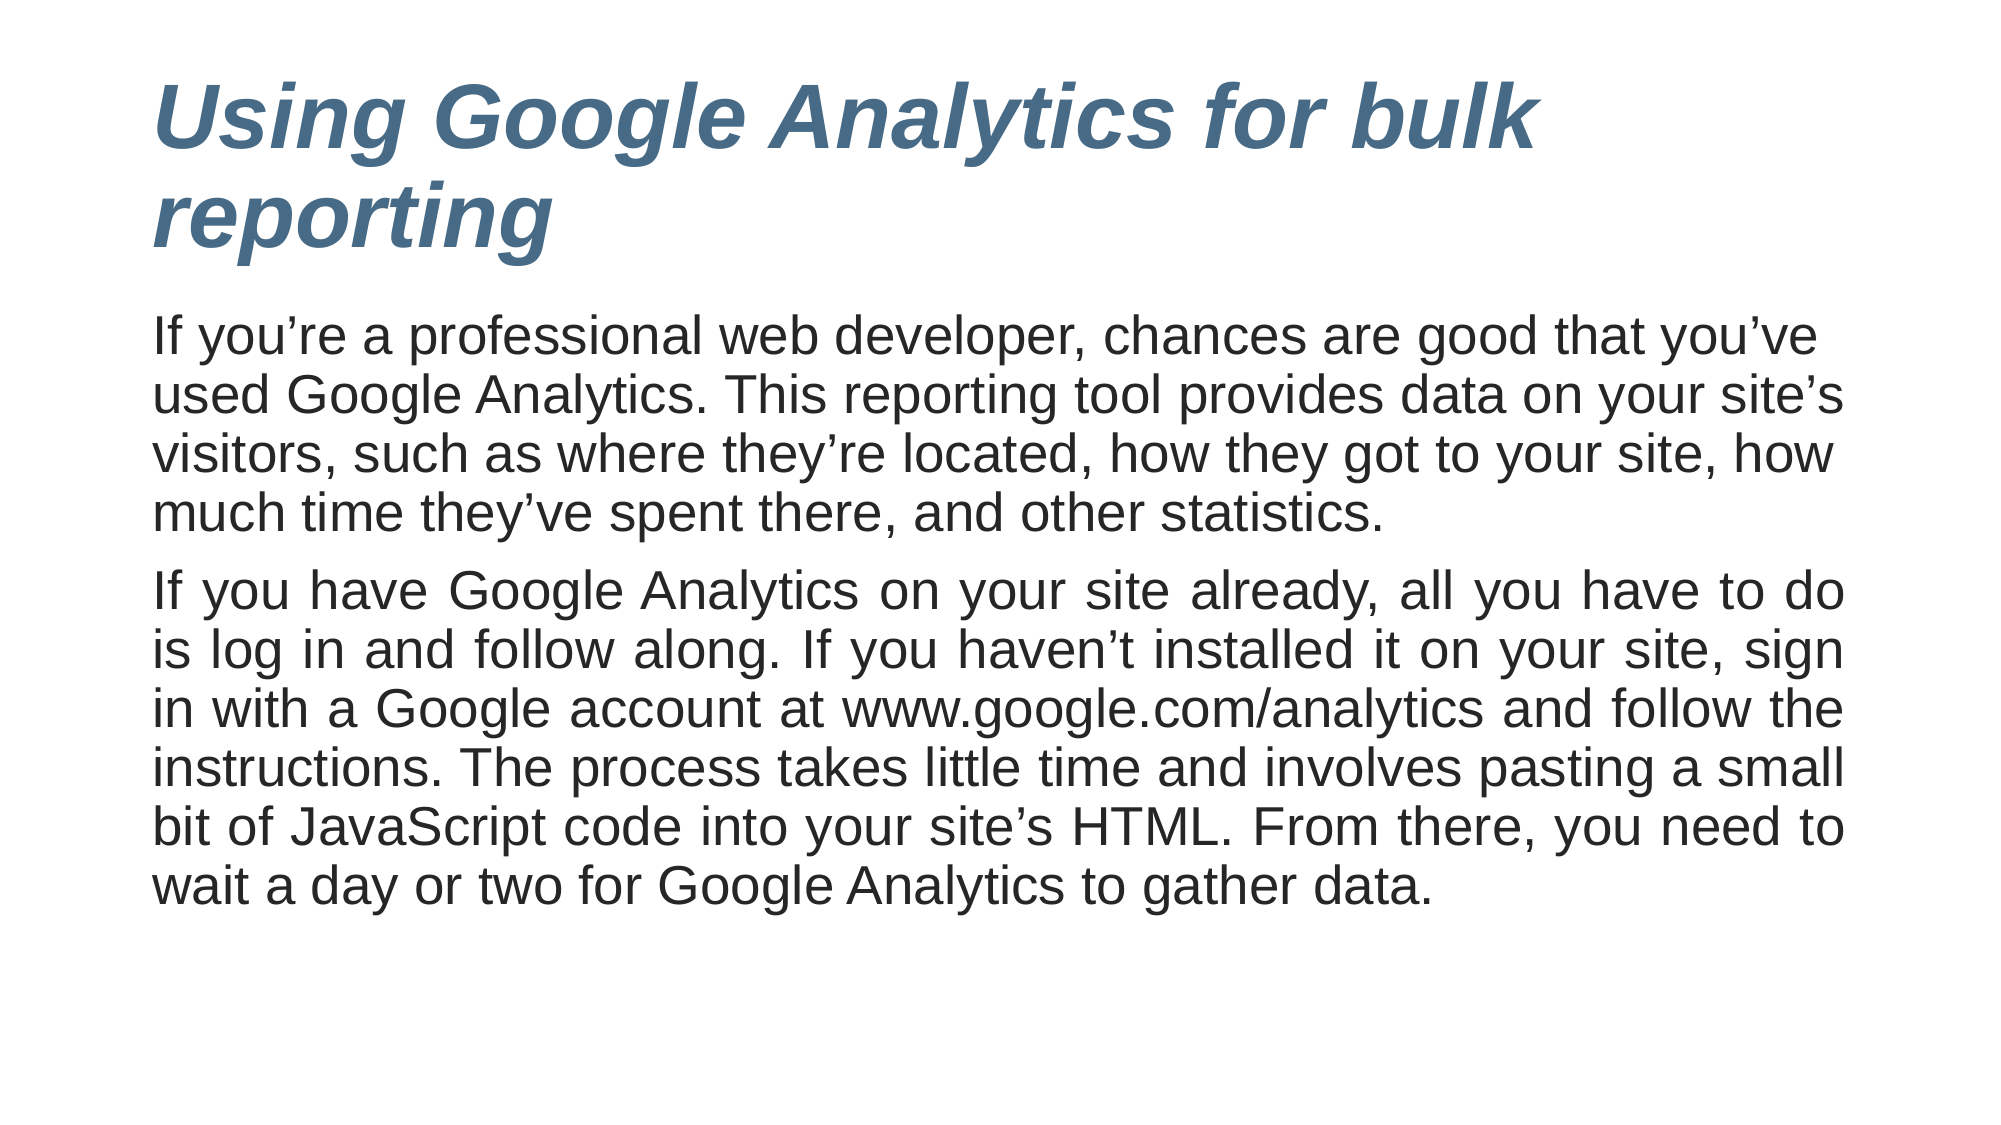

# Using Google Analytics for bulk reporting
If you’re a professional web developer, chances are good that you’ve used Google Analytics. This reporting tool provides data on your site’s visitors, such as where they’re located, how they got to your site, how much time they’ve spent there, and other statistics.
If you have Google Analytics on your site already, all you have to do is log in and follow along. If you haven’t installed it on your site, sign in with a Google account at www.google.com/analytics and follow the instructions. The process takes little time and involves pasting a small bit of JavaScript code into your site’s HTML. From there, you need to wait a day or two for Google Analytics to gather data.